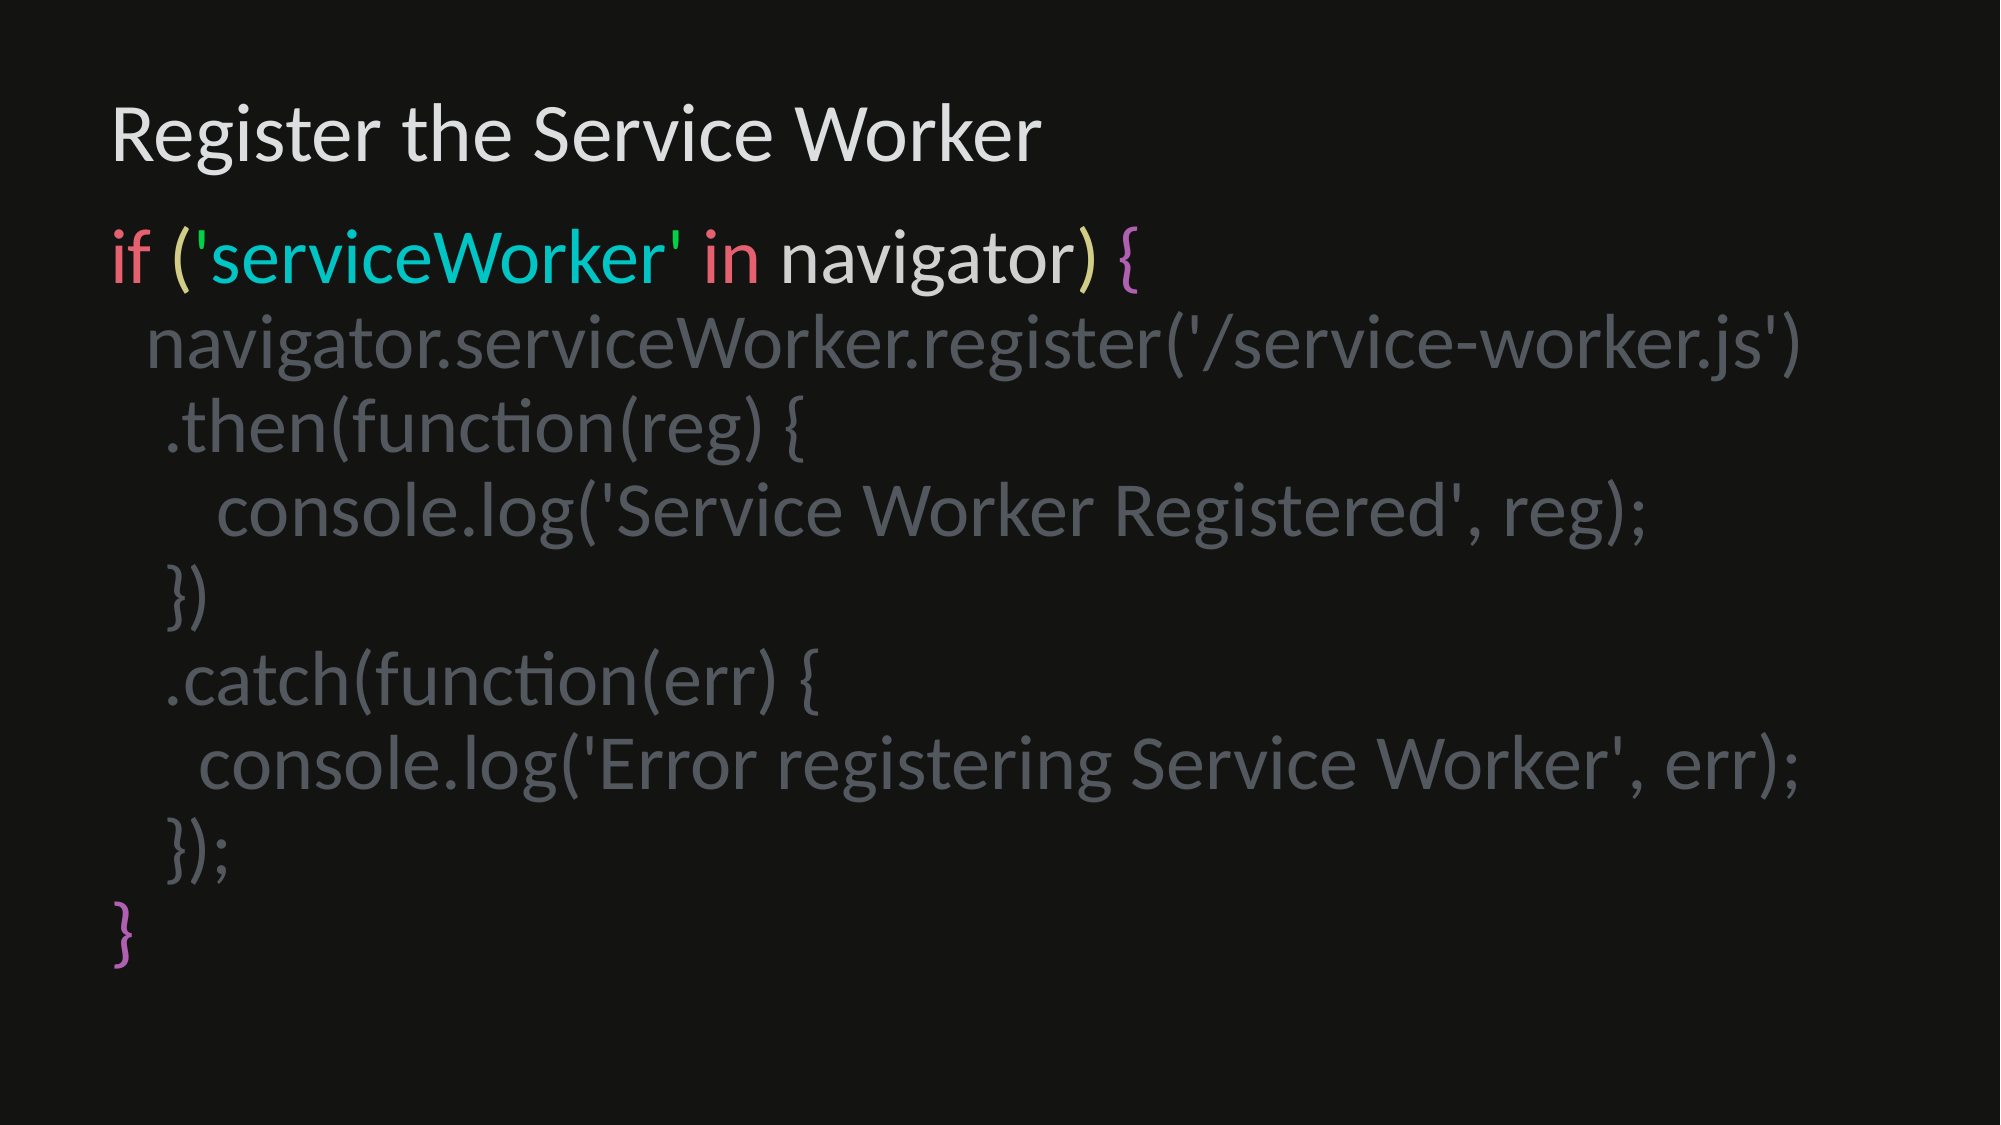

# Register the Service Worker
if ('serviceWorker' in navigator) {
  navigator.serviceWorker.register('/service-worker.js')
   .then(function(reg) {
      console.log('Service Worker Registered', reg);
   })
   .catch(function(err) {
     console.log('Error registering Service Worker', err);
   });
}